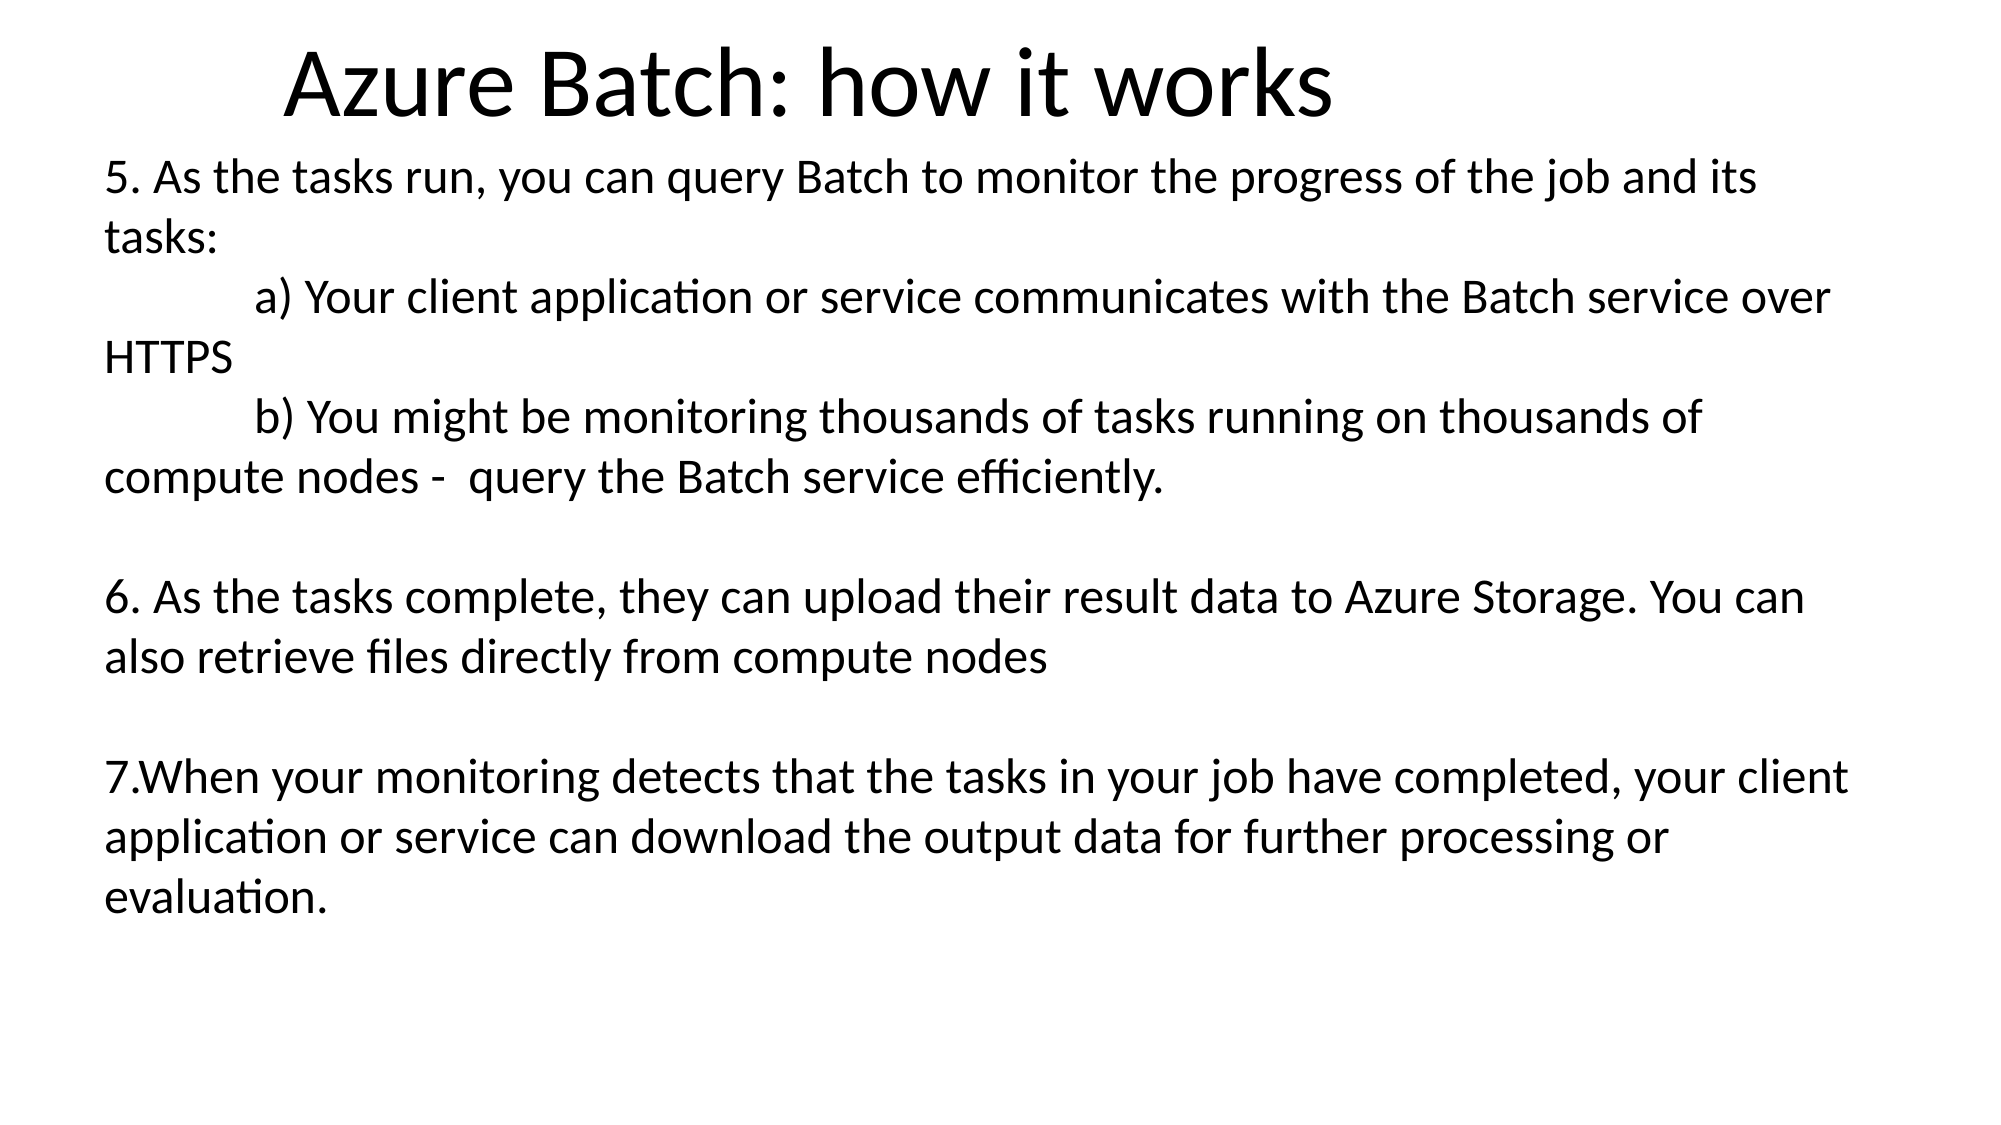

# Azure Batch: how it works
5. As the tasks run, you can query Batch to monitor the progress of the job and its tasks:
	a) Your client application or service communicates with the Batch service over HTTPS
	b) You might be monitoring thousands of tasks running on thousands of compute nodes -  query the Batch service efficiently.

6. As the tasks complete, they can upload their result data to Azure Storage. You can also retrieve files directly from compute nodes

7.When your monitoring detects that the tasks in your job have completed, your client application or service can download the output data for further processing or evaluation.